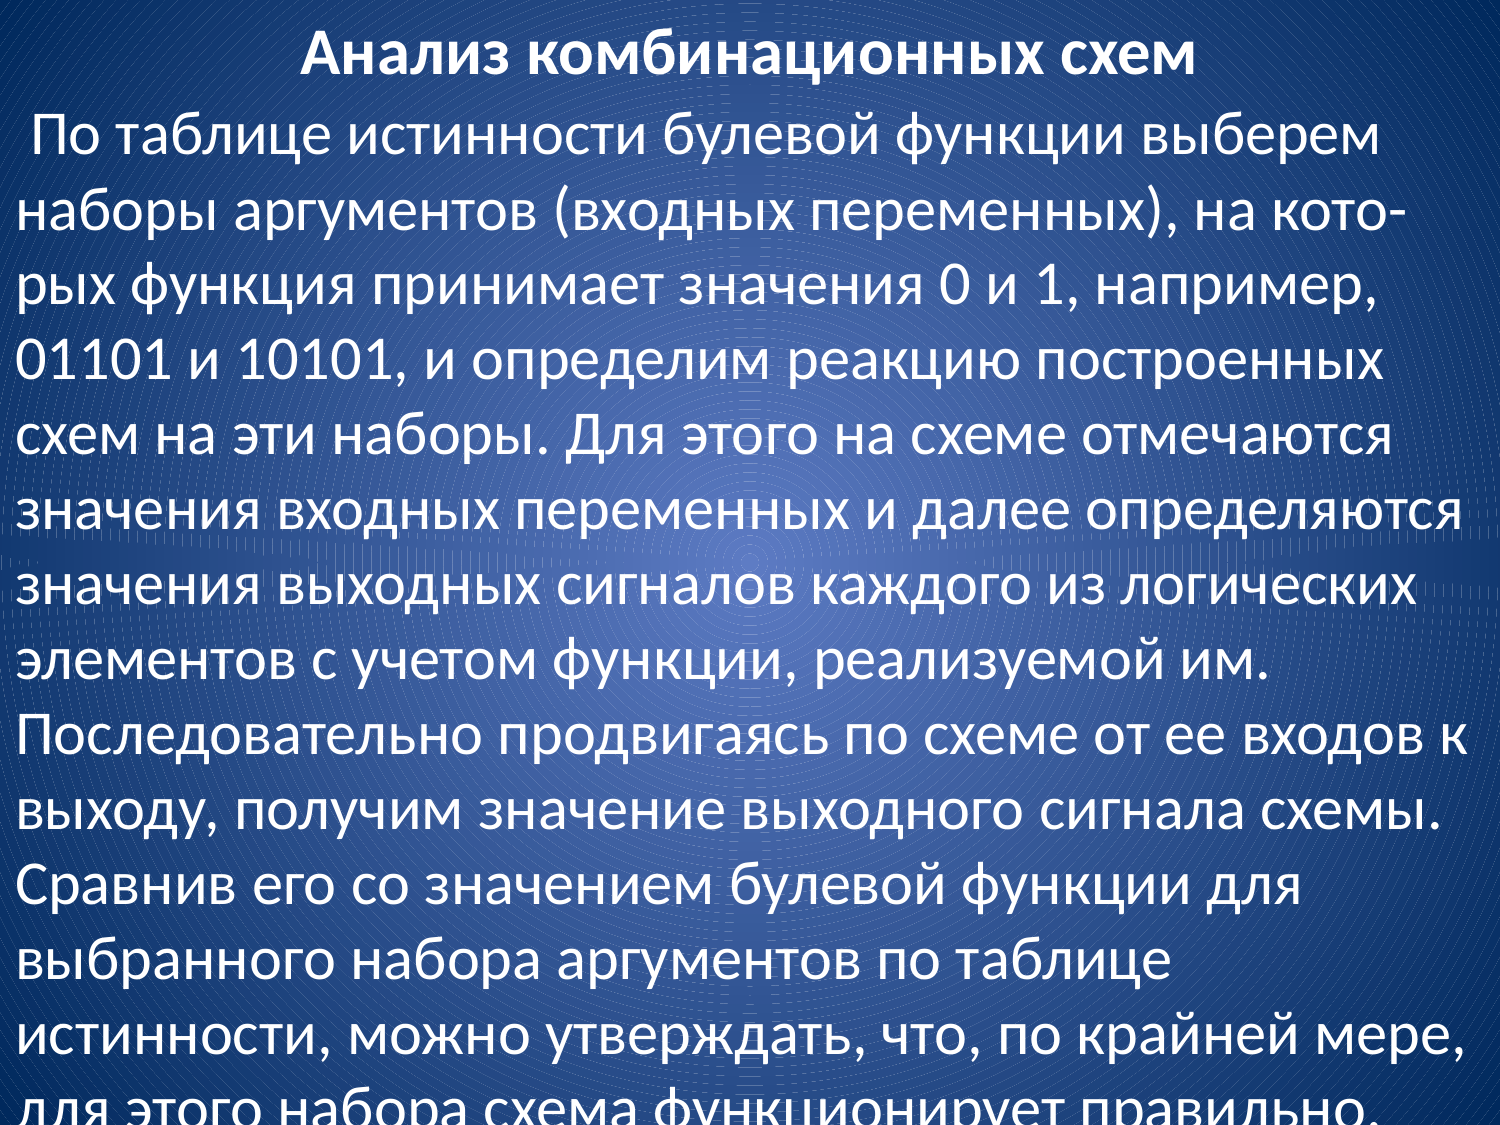

Анализ комбинационных схем
 По таблице истинности булевой функции выберем наборы аргументов (входных переменных), на кото-рых функция принимает значения 0 и 1, например, 01101 и 10101, и определим реакцию построенных схем на эти наборы. Для этого на схеме отмечаются значения входных переменных и далее определяются значения выходных сигналов каждого из логических элементов с учетом функции, реализуемой им. Последовательно продвигаясь по схеме от ее входов к выходу, получим значение выходного сигнала схемы. Сравнив его со значением булевой функции для выбранного набора аргументов по таблице истинности, можно утверждать, что, по крайней мере, для этого набора схема функционирует правильно.
-